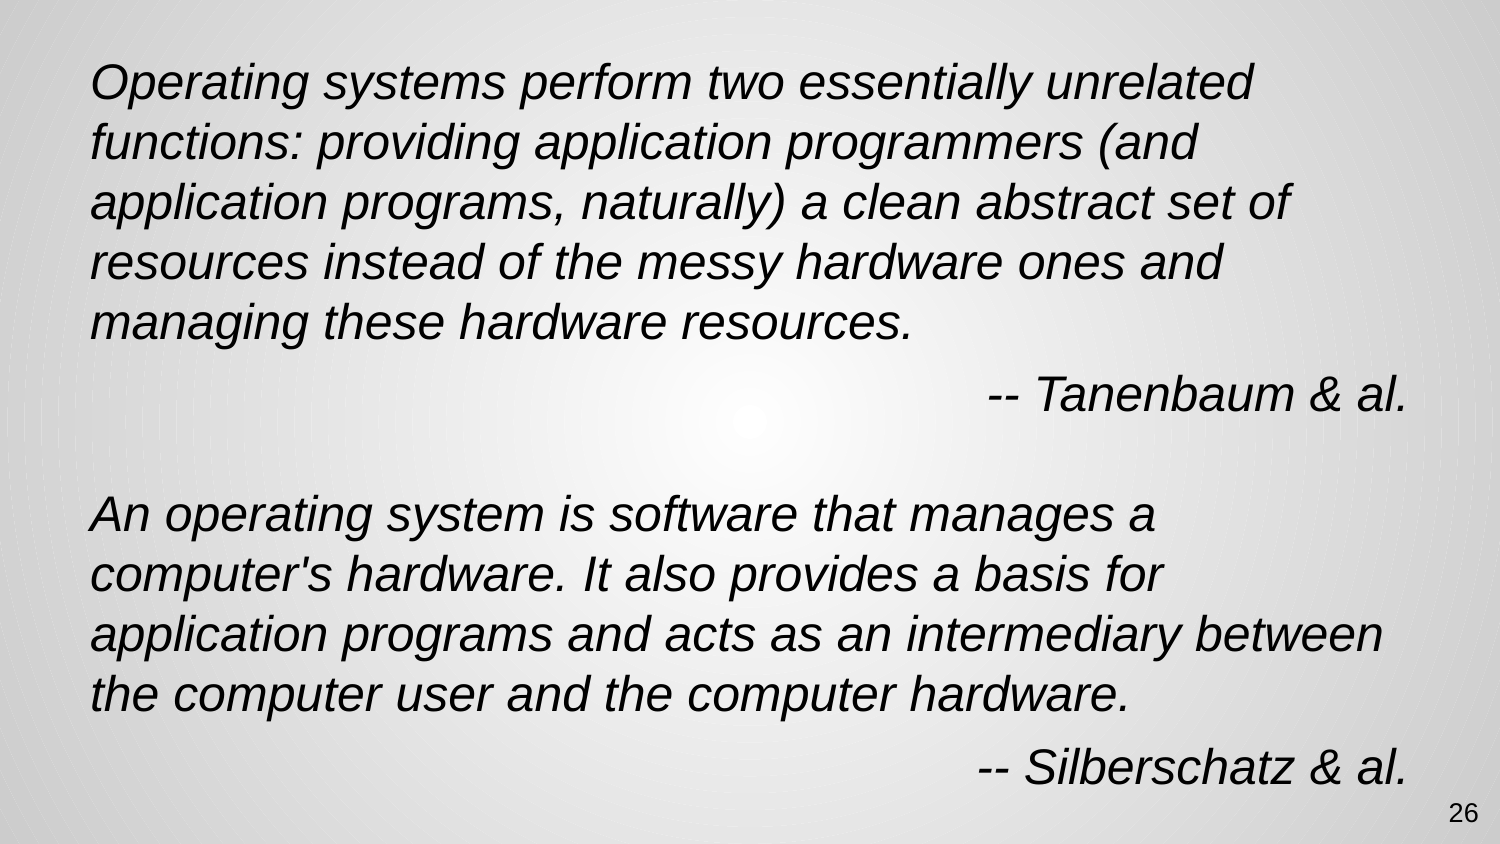

Operating systems perform two essentially unrelated functions: providing application programmers (and application programs, naturally) a clean abstract set of resources instead of the messy hardware ones and managing these hardware resources.
-- Tanenbaum & al.

An operating system is software that manages a computer's hardware. It also provides a basis for application programs and acts as an intermediary between the computer user and the computer hardware.
-- Silberschatz & al.
26